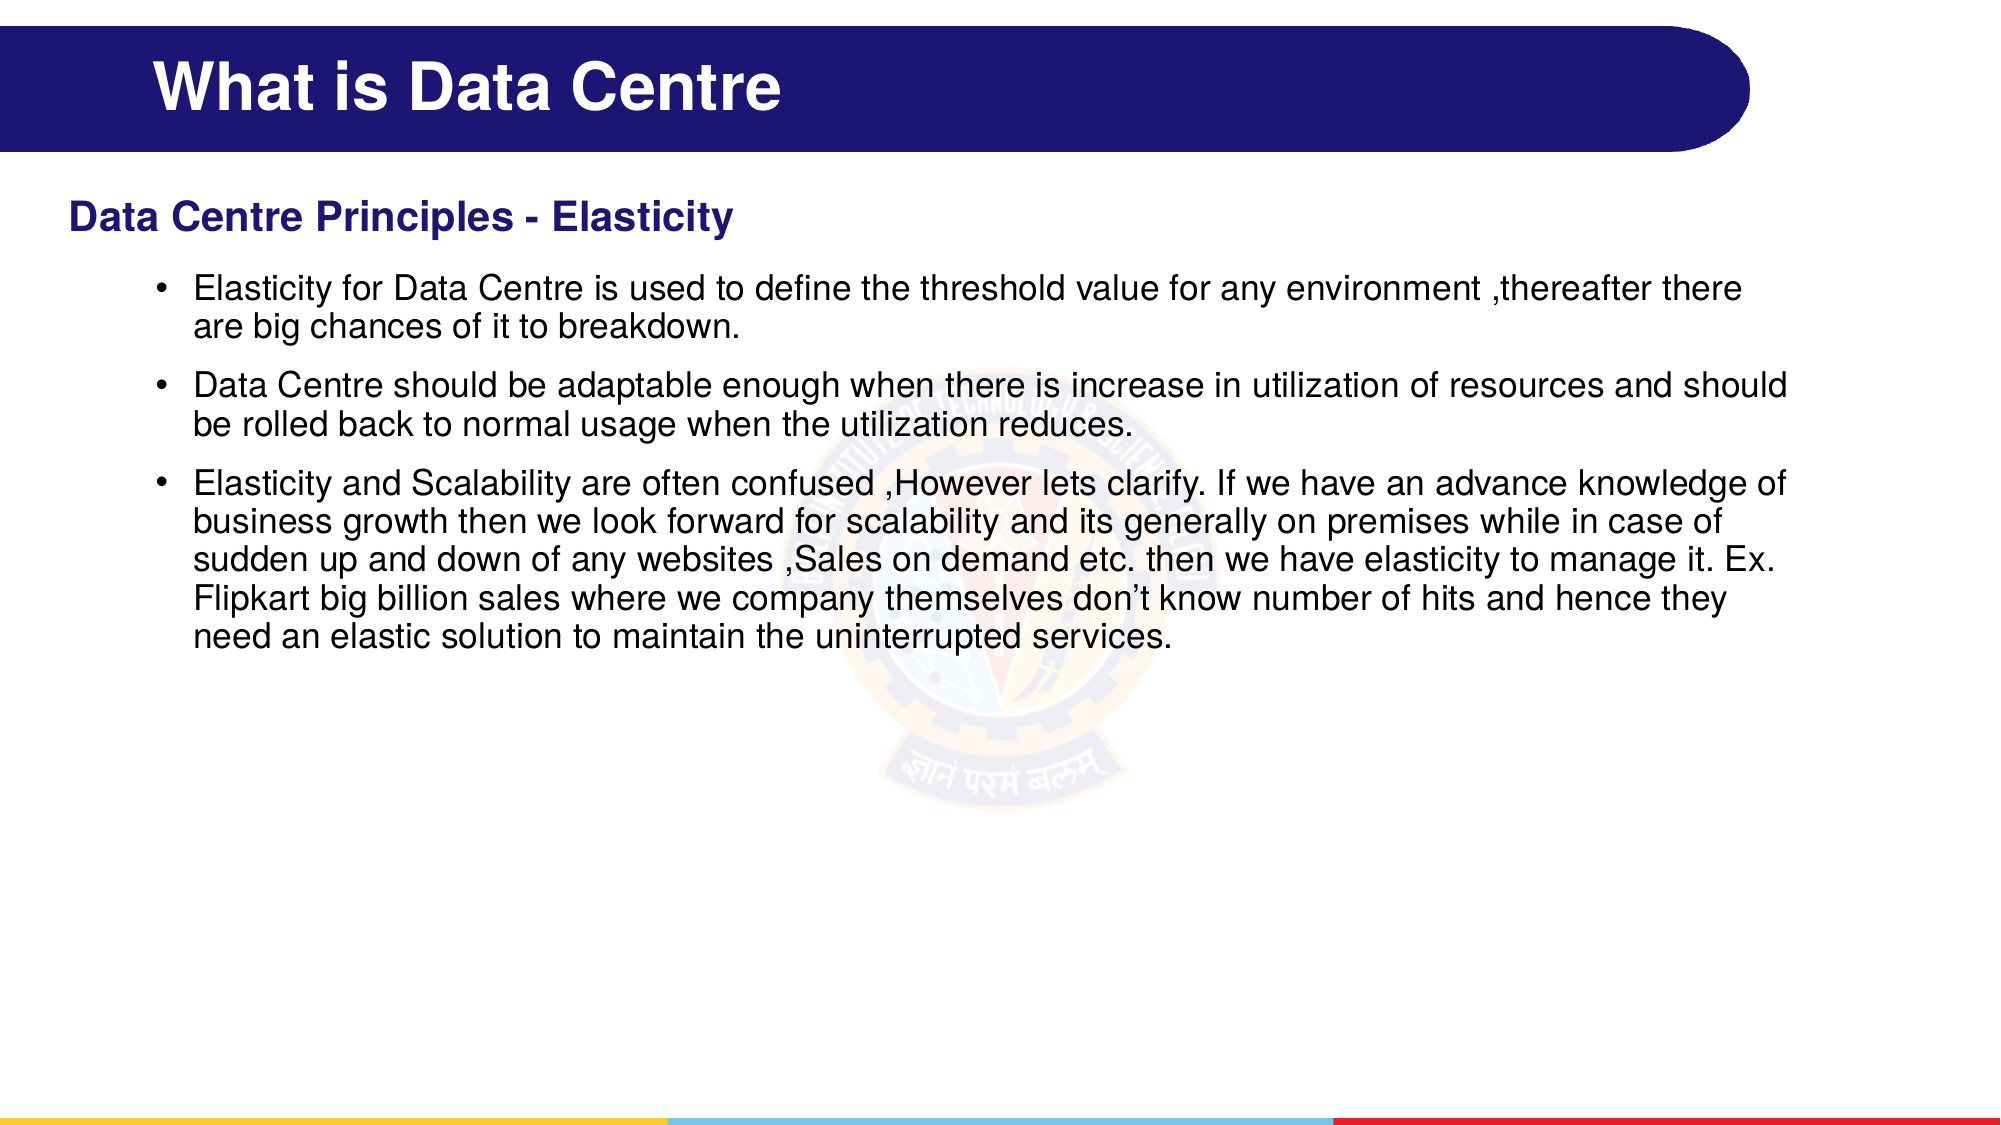

# What is Data Centre
Data Centre Principles - Elasticity
Elasticity for Data Centre is used to define the threshold value for any environment ,thereafter there are big chances of it to breakdown.
Data Centre should be adaptable enough when there is increase in utilization of resources and should be rolled back to normal usage when the utilization reduces.
Elasticity and Scalability are often confused ,However lets clarify. If we have an advance knowledge of business growth then we look forward for scalability and its generally on premises while in case of sudden up and down of any websites ,Sales on demand etc. then we have elasticity to manage it. Ex. Flipkart big billion sales where we company themselves don’t know number of hits and hence they need an elastic solution to maintain the uninterrupted services.